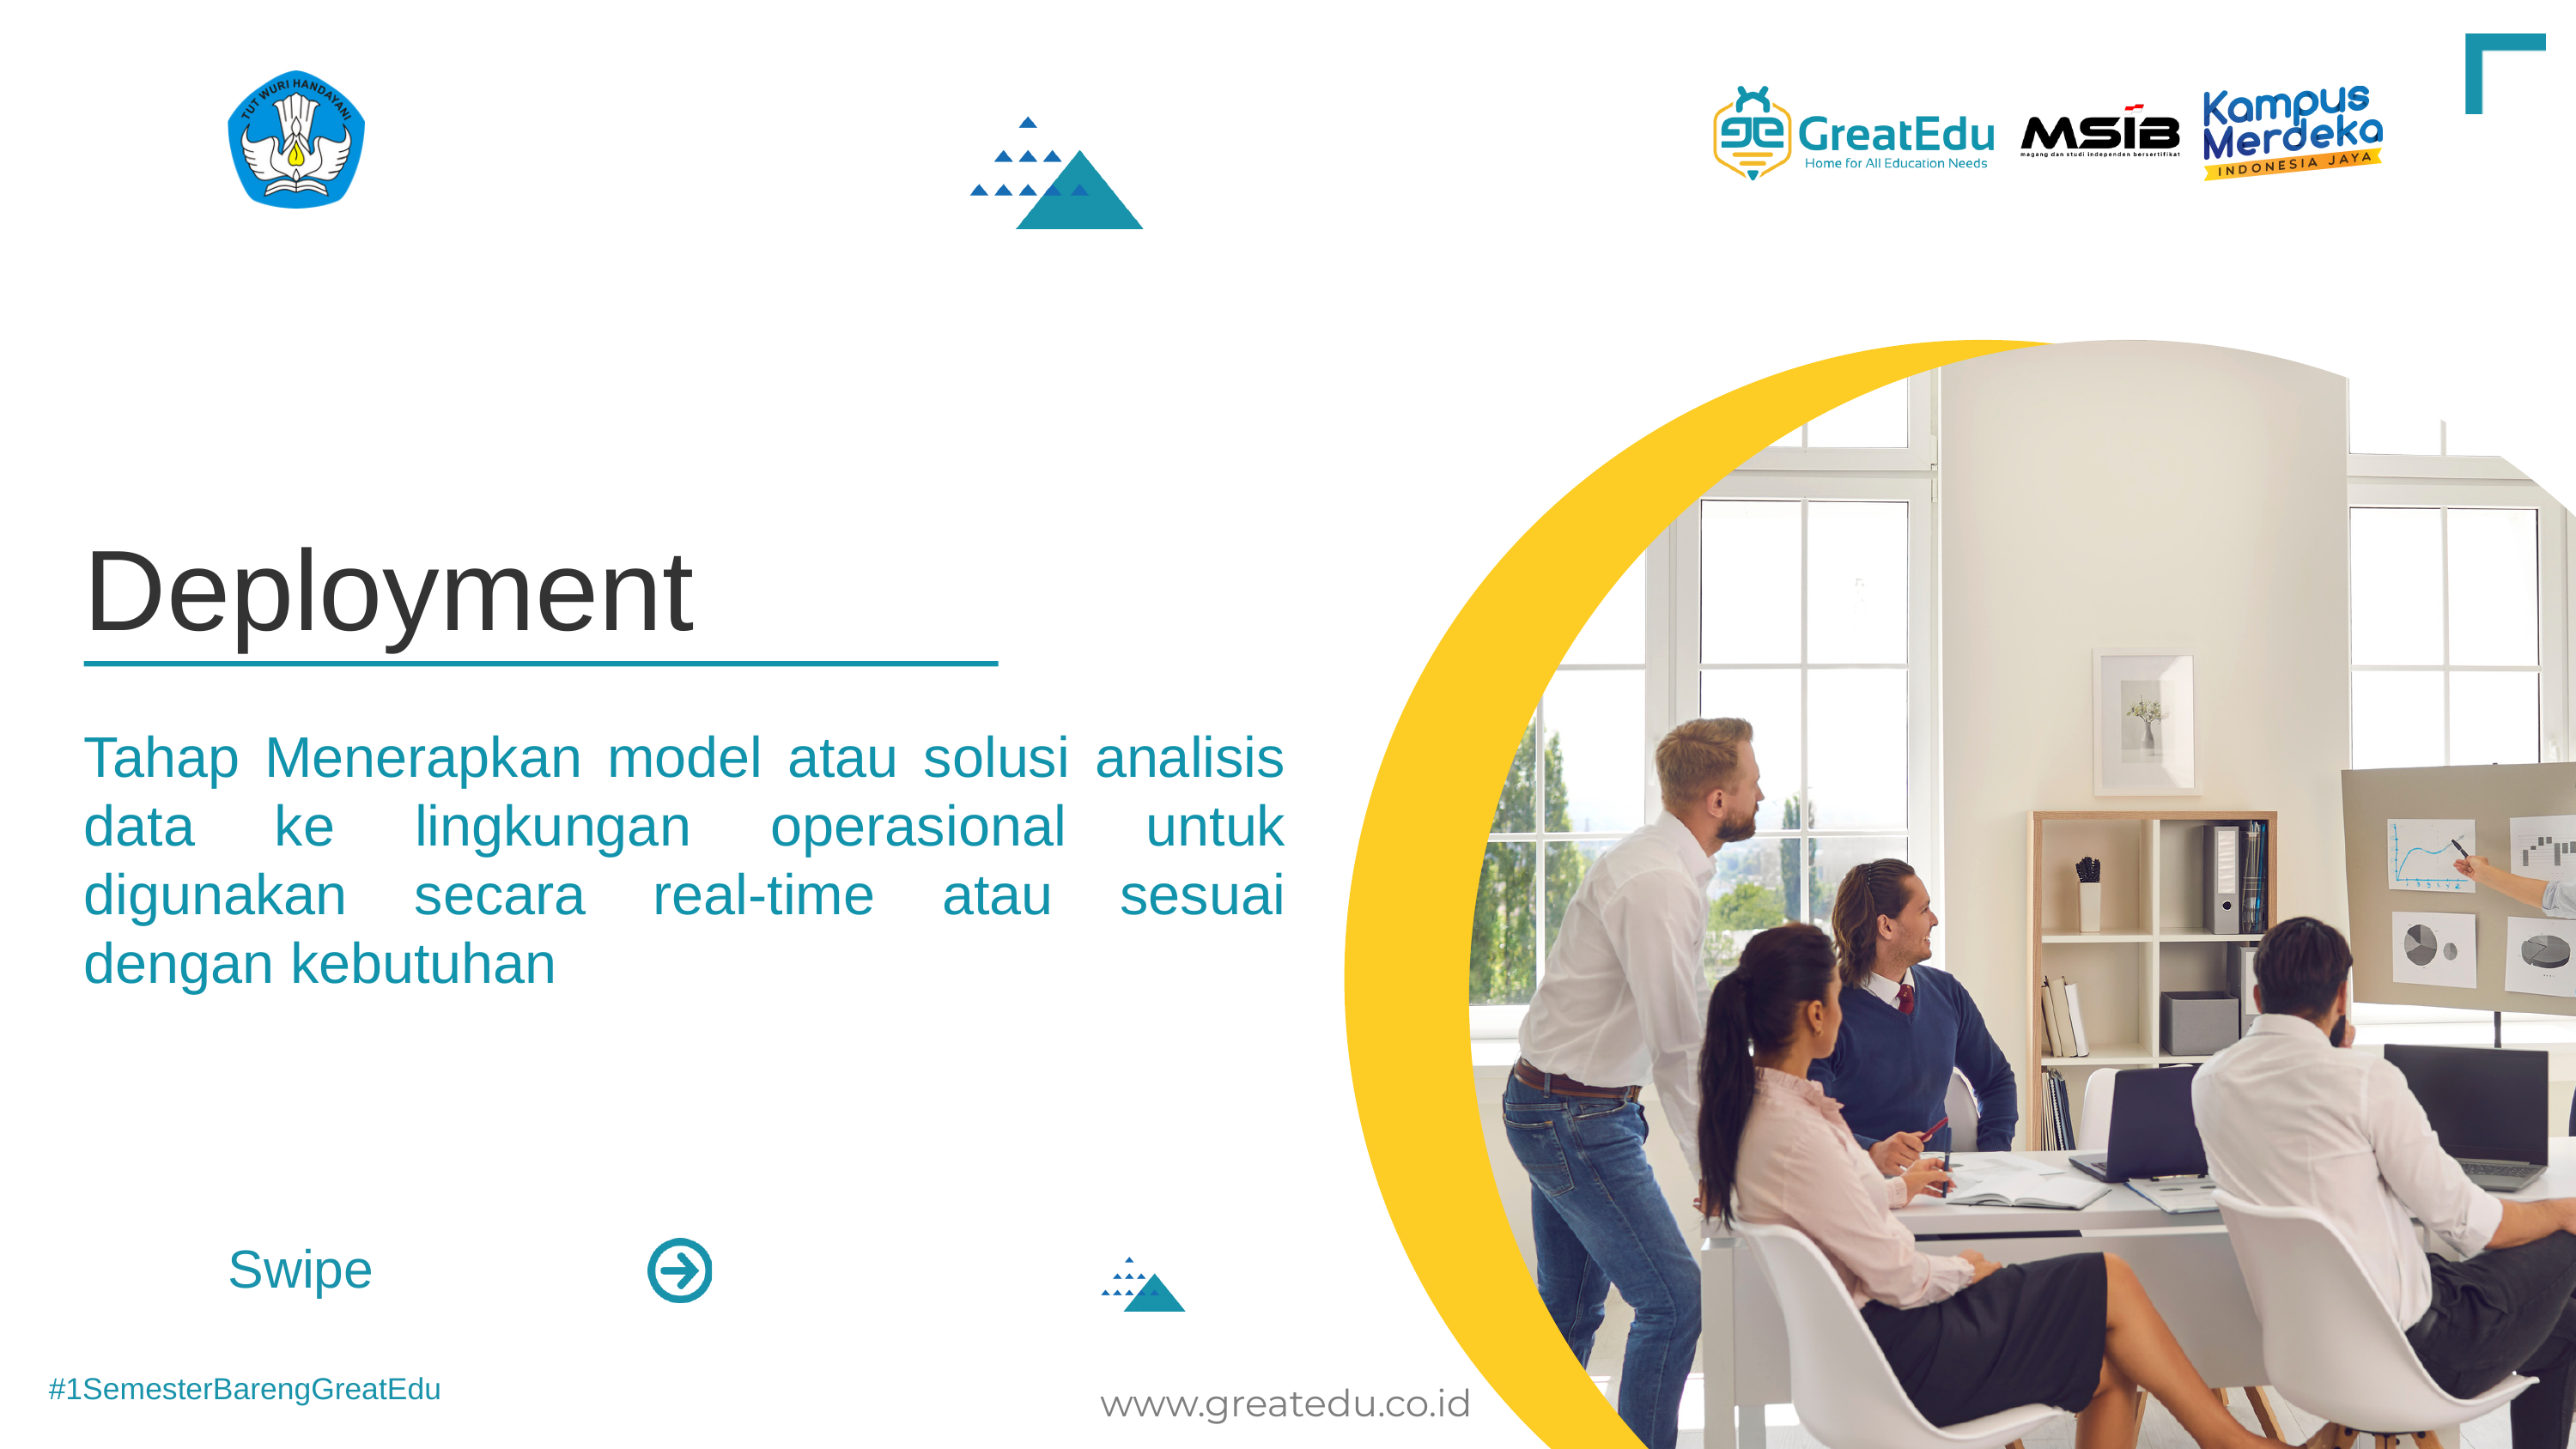

Deployment

Tahap Menerapkan model atau solusi analisis data ke lingkungan operasional untuk digunakan secara real-time atau sesuai dengan kebutuhan
Swipe

www.greatedu.co.id
SIB Cycle 5 |Data Analyst
#1SemesterBarengGreatEdu